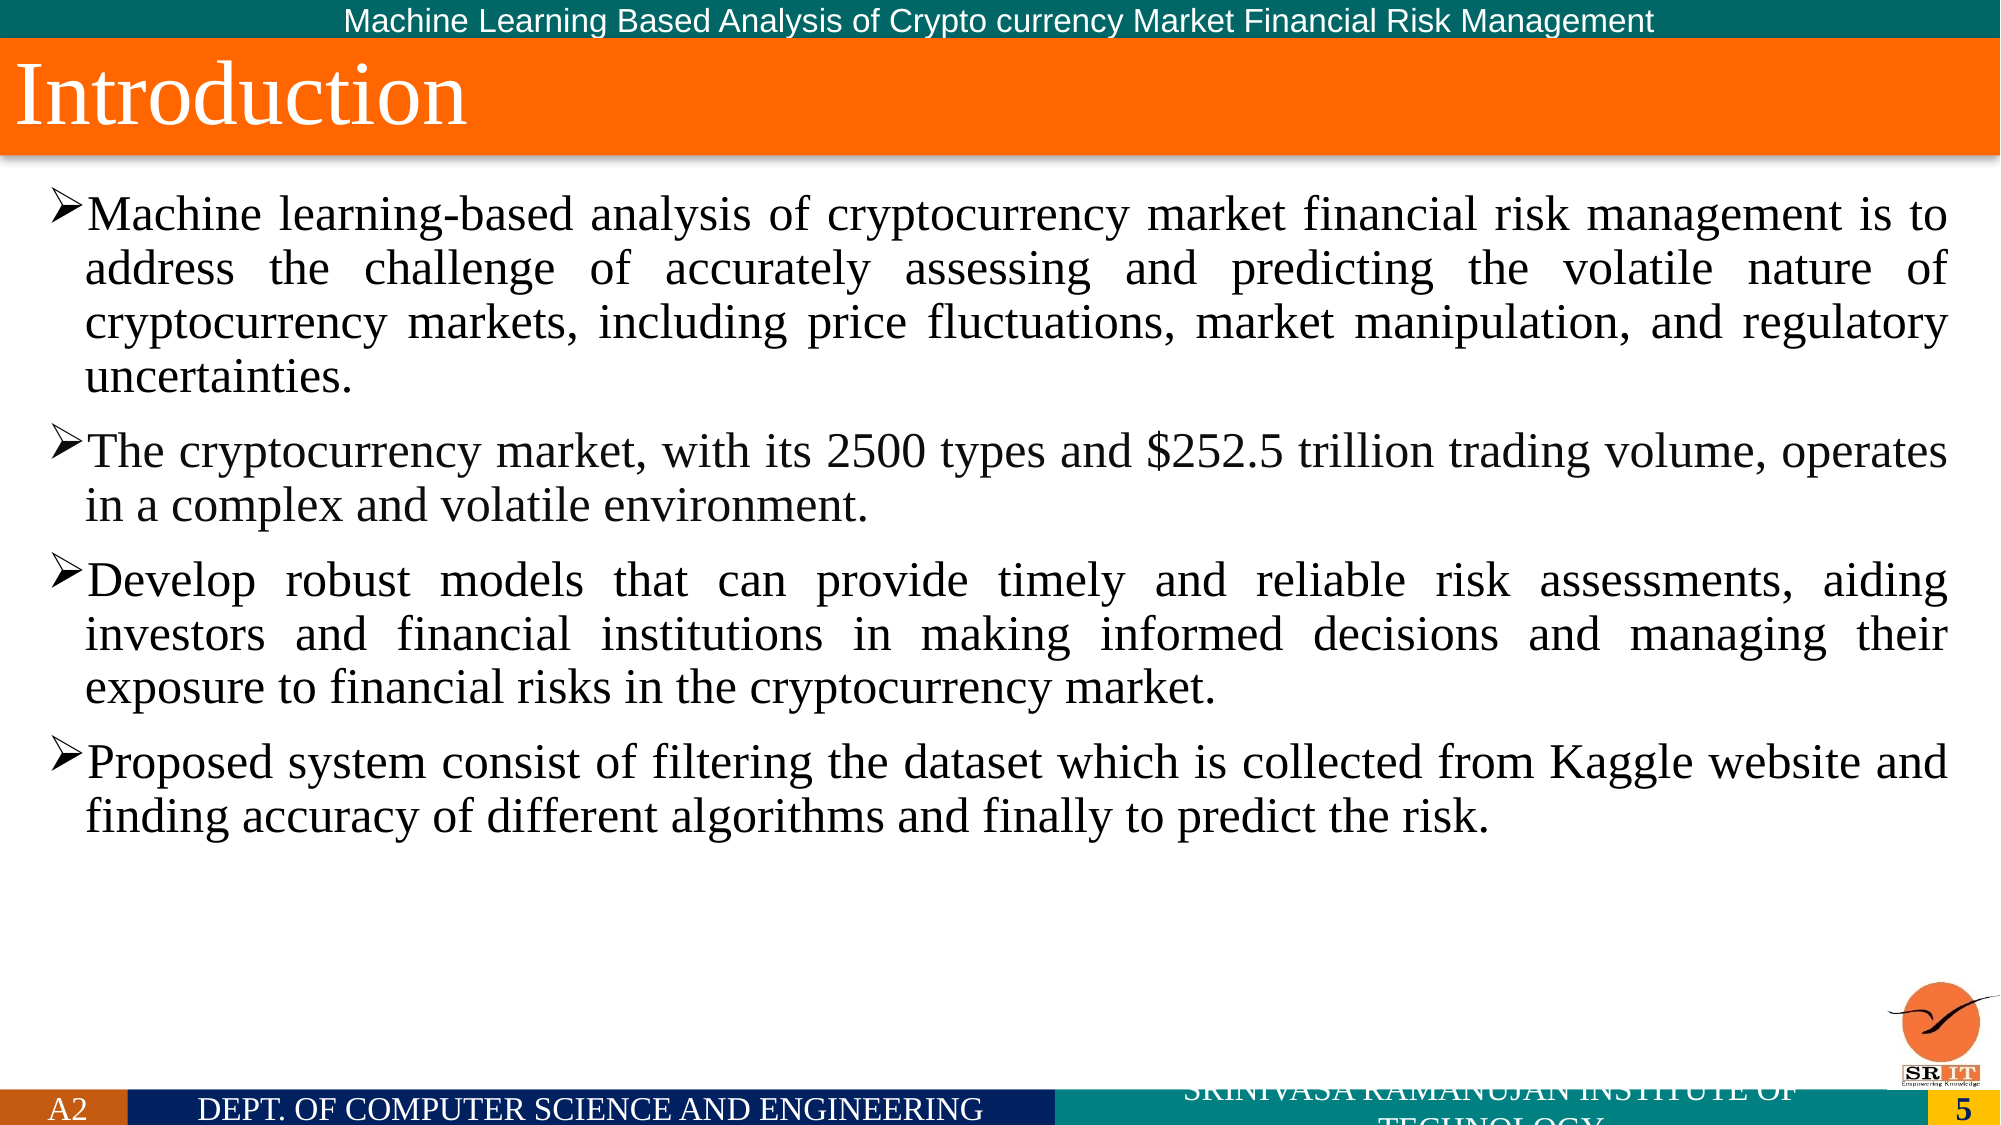

# Introduction
Machine learning-based analysis of cryptocurrency market financial risk management is to address the challenge of accurately assessing and predicting the volatile nature of cryptocurrency markets, including price fluctuations, market manipulation, and regulatory uncertainties.
The cryptocurrency market, with its 2500 types and $252.5 trillion trading volume, operates in a complex and volatile environment.
Develop robust models that can provide timely and reliable risk assessments, aiding investors and financial institutions in making informed decisions and managing their exposure to financial risks in the cryptocurrency market.
Proposed system consist of filtering the dataset which is collected from Kaggle website and finding accuracy of different algorithms and finally to predict the risk.